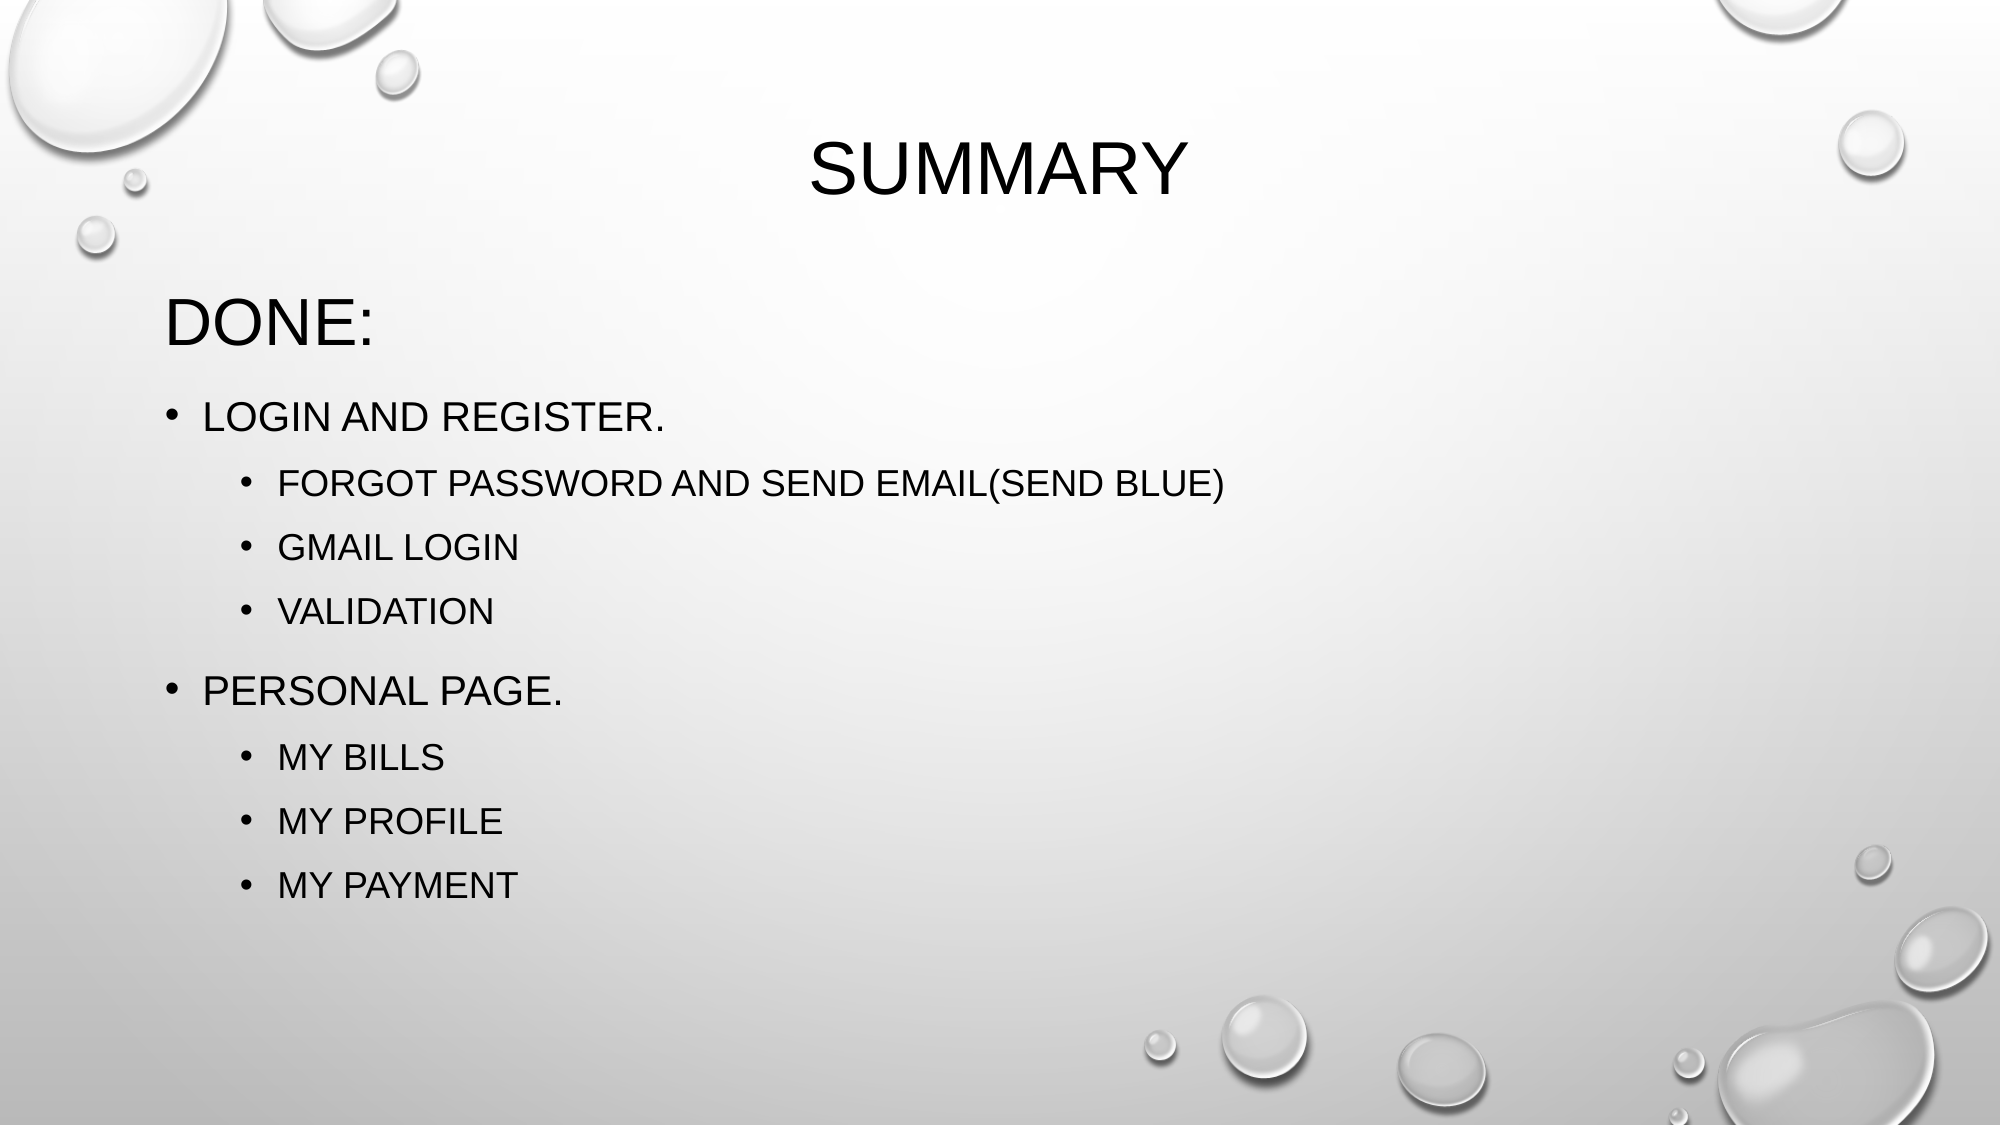

# Summary
Done:
Login and register.
Forgot password and send email(send blue)
gmail login
validation
Personal page.
My Bills
My Profile
My Payment